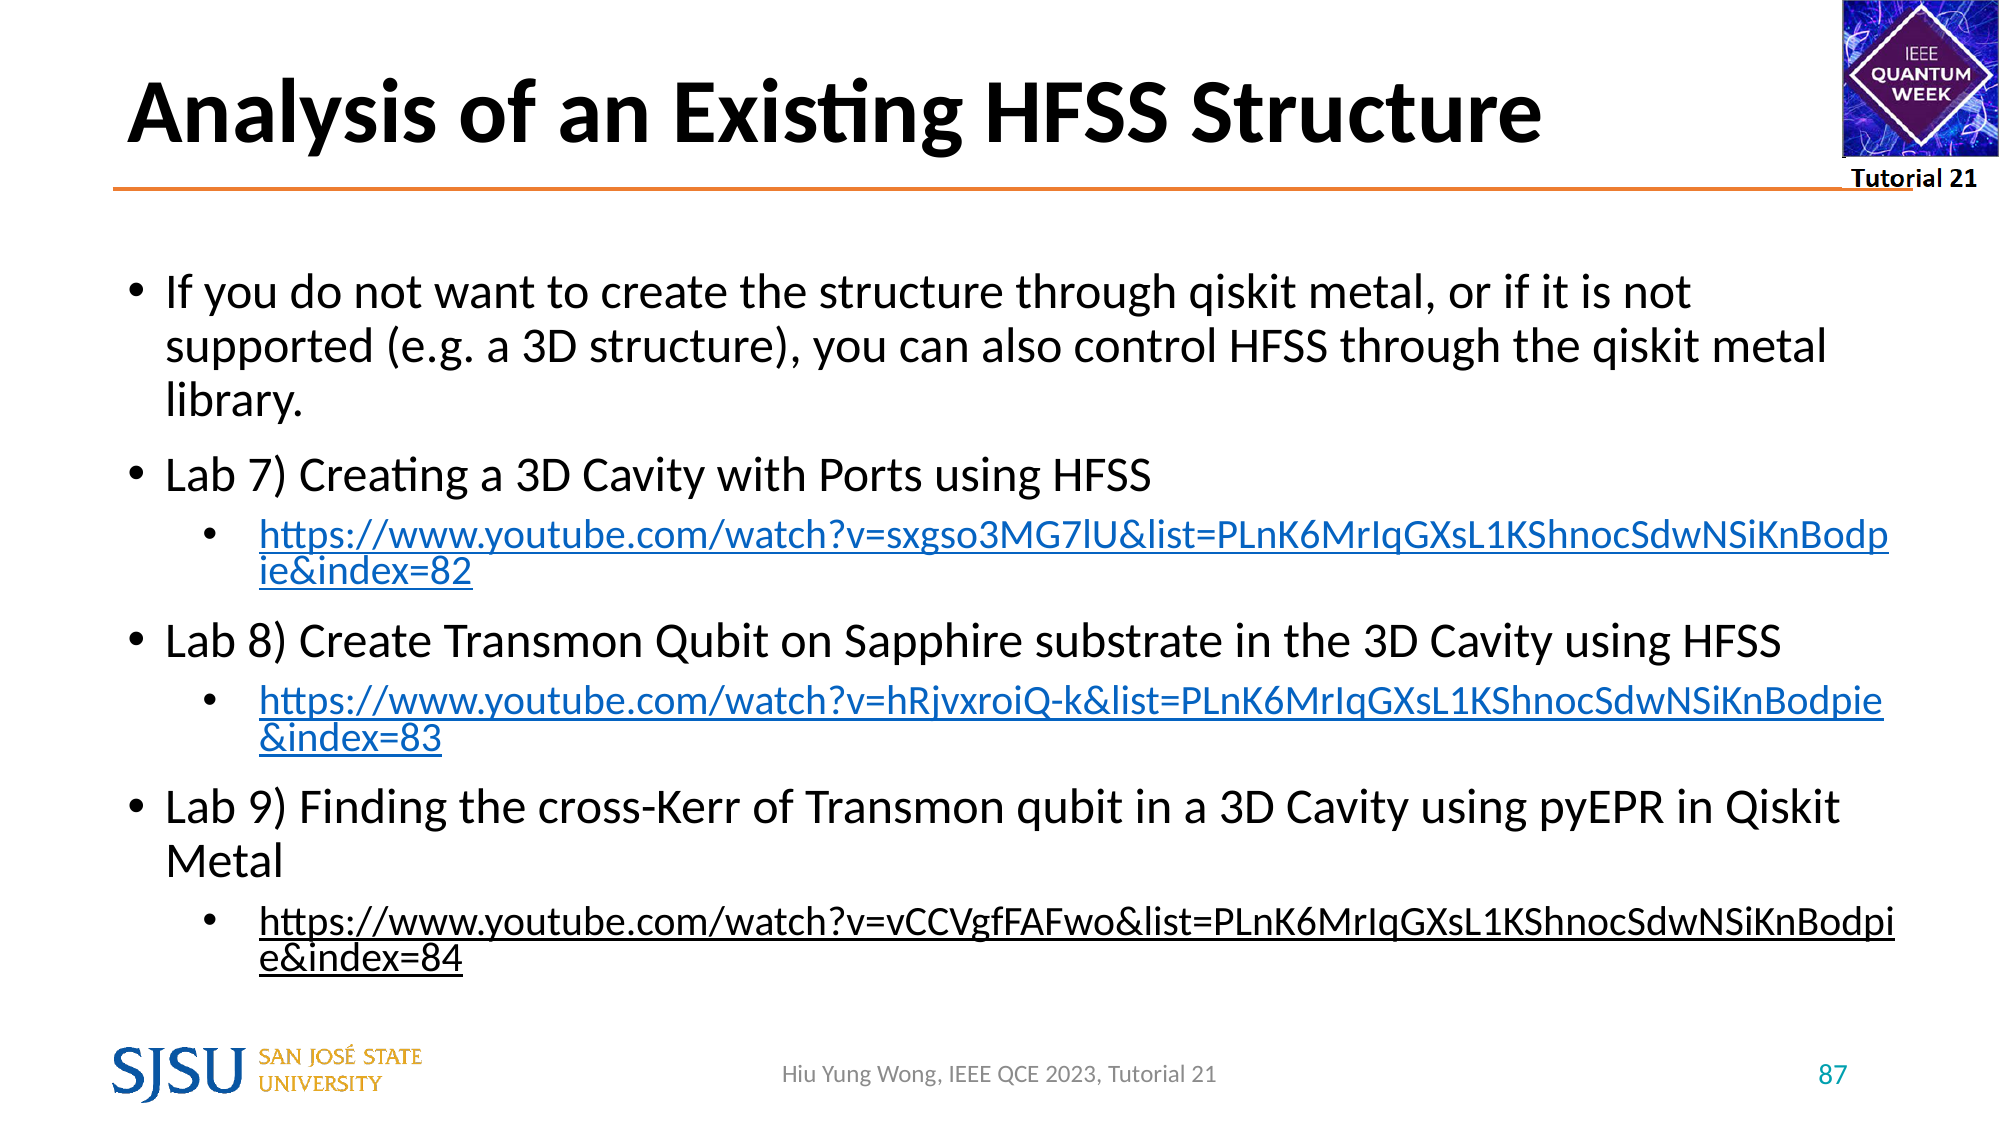

# Analysis of an Existing HFSS Structure
If you do not want to create the structure through qiskit metal, or if it is not supported (e.g. a 3D structure), you can also control HFSS through the qiskit metal library.
Lab 7) Creating a 3D Cavity with Ports using HFSS
https://www.youtube.com/watch?v=sxgso3MG7lU&list=PLnK6MrIqGXsL1KShnocSdwNSiKnBodpie&index=82
Lab 8) Create Transmon Qubit on Sapphire substrate in the 3D Cavity using HFSS
https://www.youtube.com/watch?v=hRjvxroiQ-k&list=PLnK6MrIqGXsL1KShnocSdwNSiKnBodpie&index=83
Lab 9) Finding the cross-Kerr of Transmon qubit in a 3D Cavity using pyEPR in Qiskit Metal
https://www.youtube.com/watch?v=vCCVgfFAFwo&list=PLnK6MrIqGXsL1KShnocSdwNSiKnBodpie&index=84

Hiu Yung Wong, IEEE QCE 2023, Tutorial 21